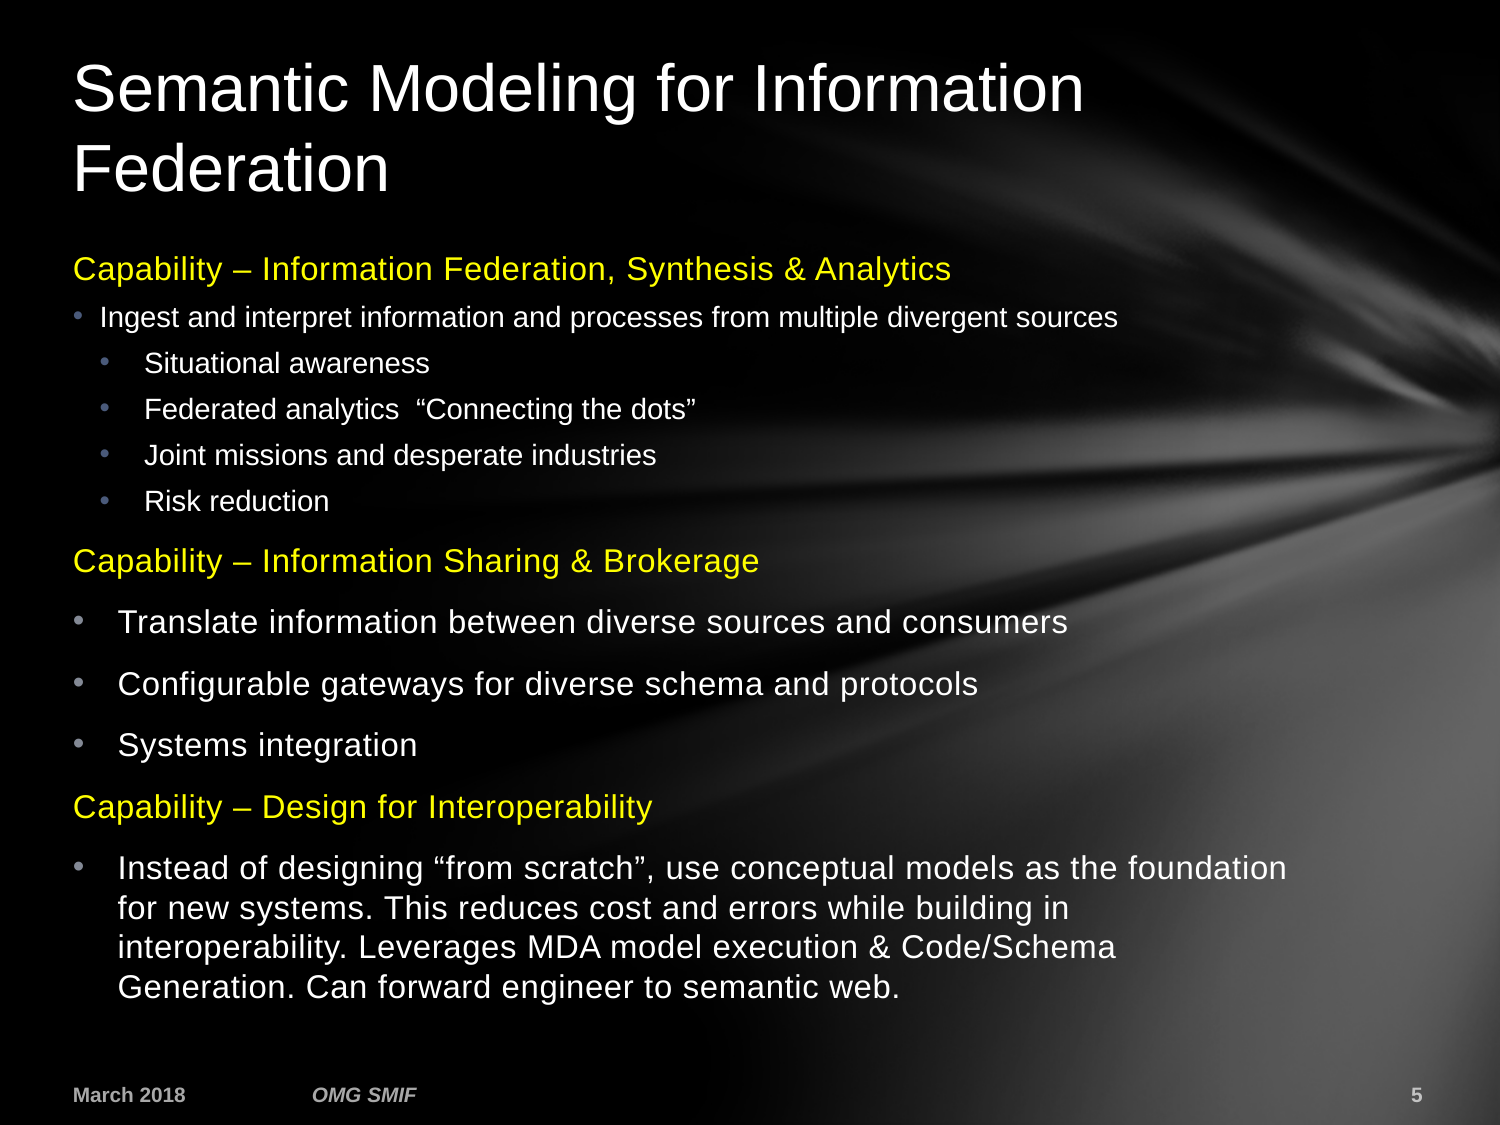

# Semantic Modeling for Information Federation
Capability – Information Federation, Synthesis & Analytics
Ingest and interpret information and processes from multiple divergent sources
Situational awareness
Federated analytics  “Connecting the dots”
Joint missions and desperate industries
Risk reduction
Capability – Information Sharing & Brokerage
Translate information between diverse sources and consumers
Configurable gateways for diverse schema and protocols
Systems integration
Capability – Design for Interoperability
Instead of designing “from scratch”, use conceptual models as the foundation for new systems. This reduces cost and errors while building in interoperability. Leverages MDA model execution & Code/Schema Generation. Can forward engineer to semantic web.

March 2018
OMG SMIF
5